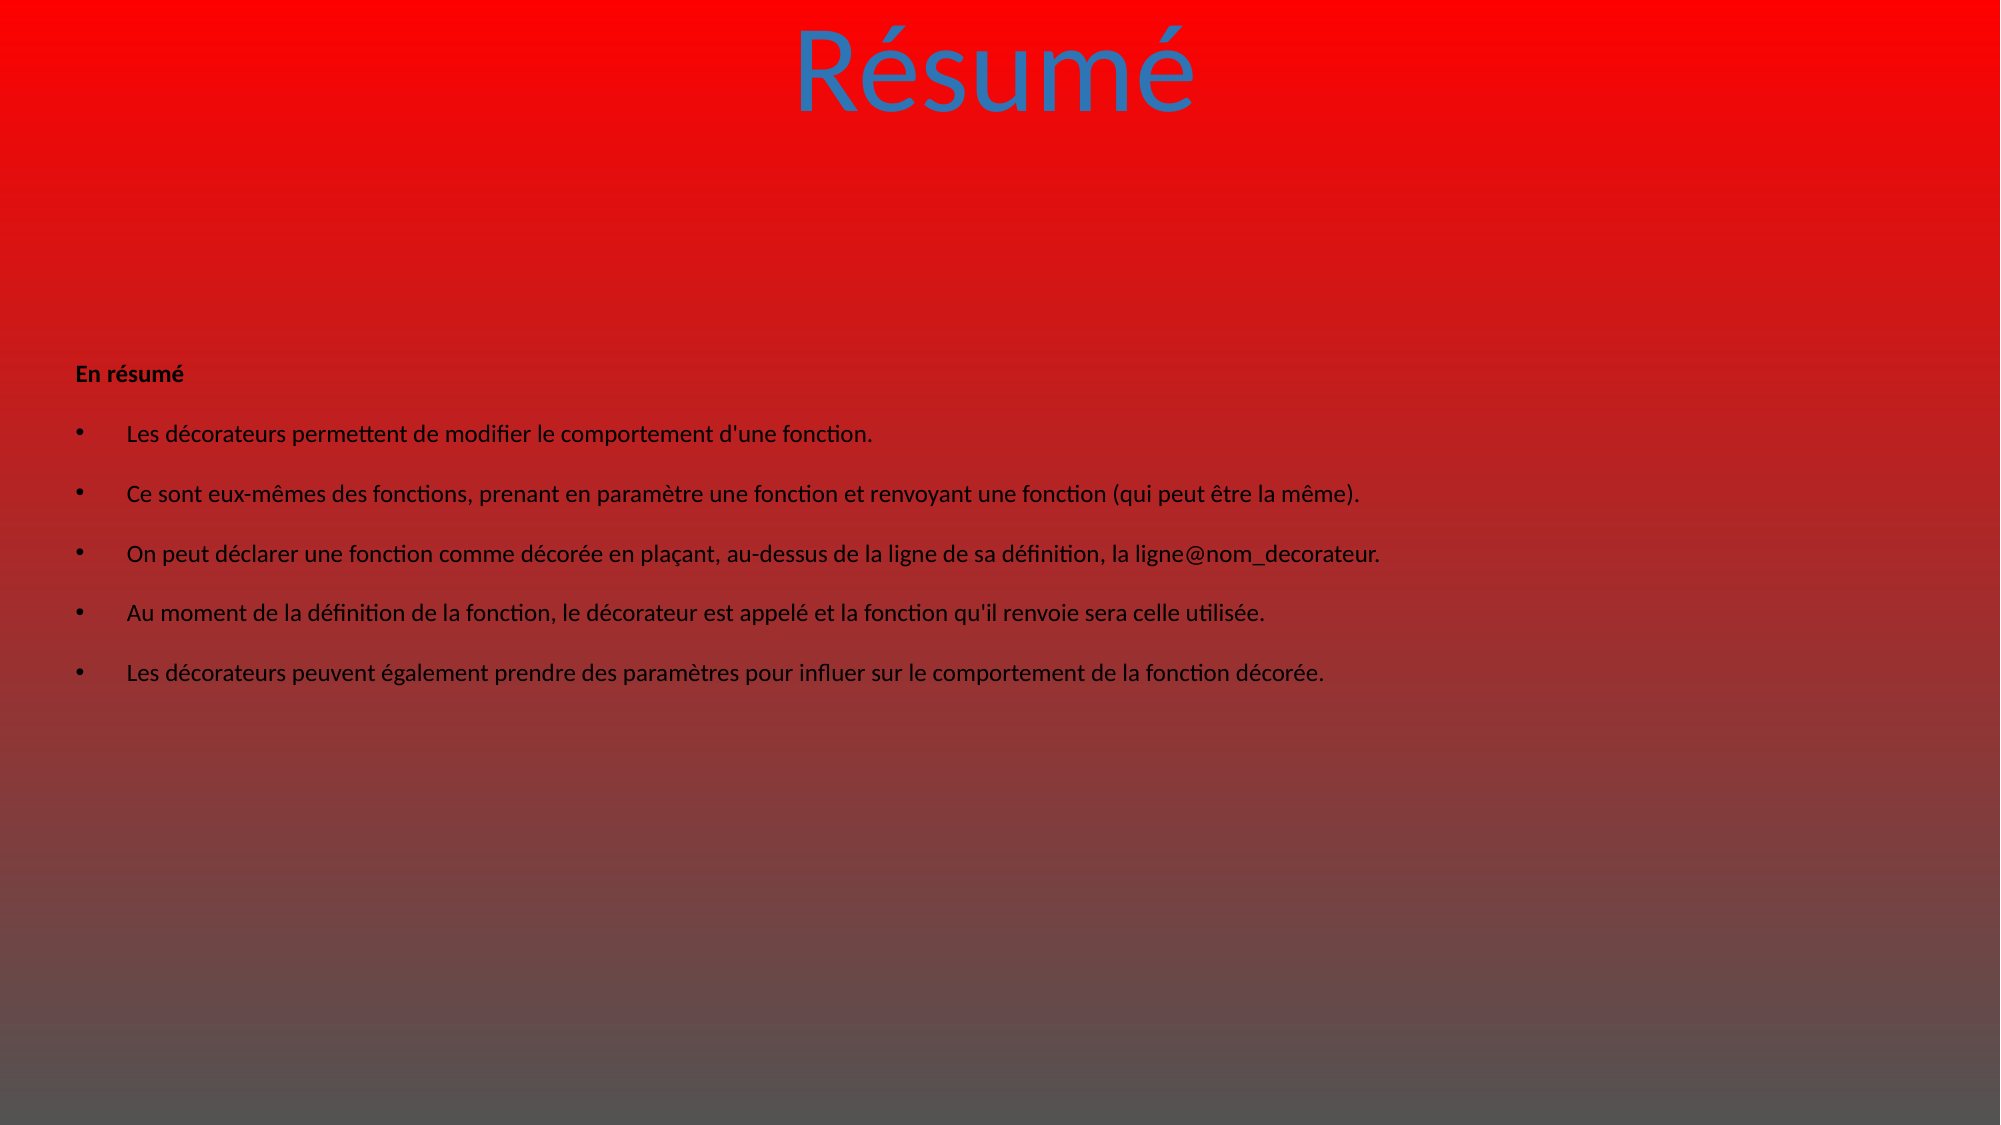

# Résumé

En résumé

    Les décorateurs permettent de modifier le comportement d'une fonction.

    Ce sont eux-mêmes des fonctions, prenant en paramètre une fonction et renvoyant une fonction (qui peut être la même).

    On peut déclarer une fonction comme décorée en plaçant, au-dessus de la ligne de sa définition, la ligne@nom_decorateur.

    Au moment de la définition de la fonction, le décorateur est appelé et la fonction qu'il renvoie sera celle utilisée.

    Les décorateurs peuvent également prendre des paramètres pour influer sur le comportement de la fonction décorée.

469